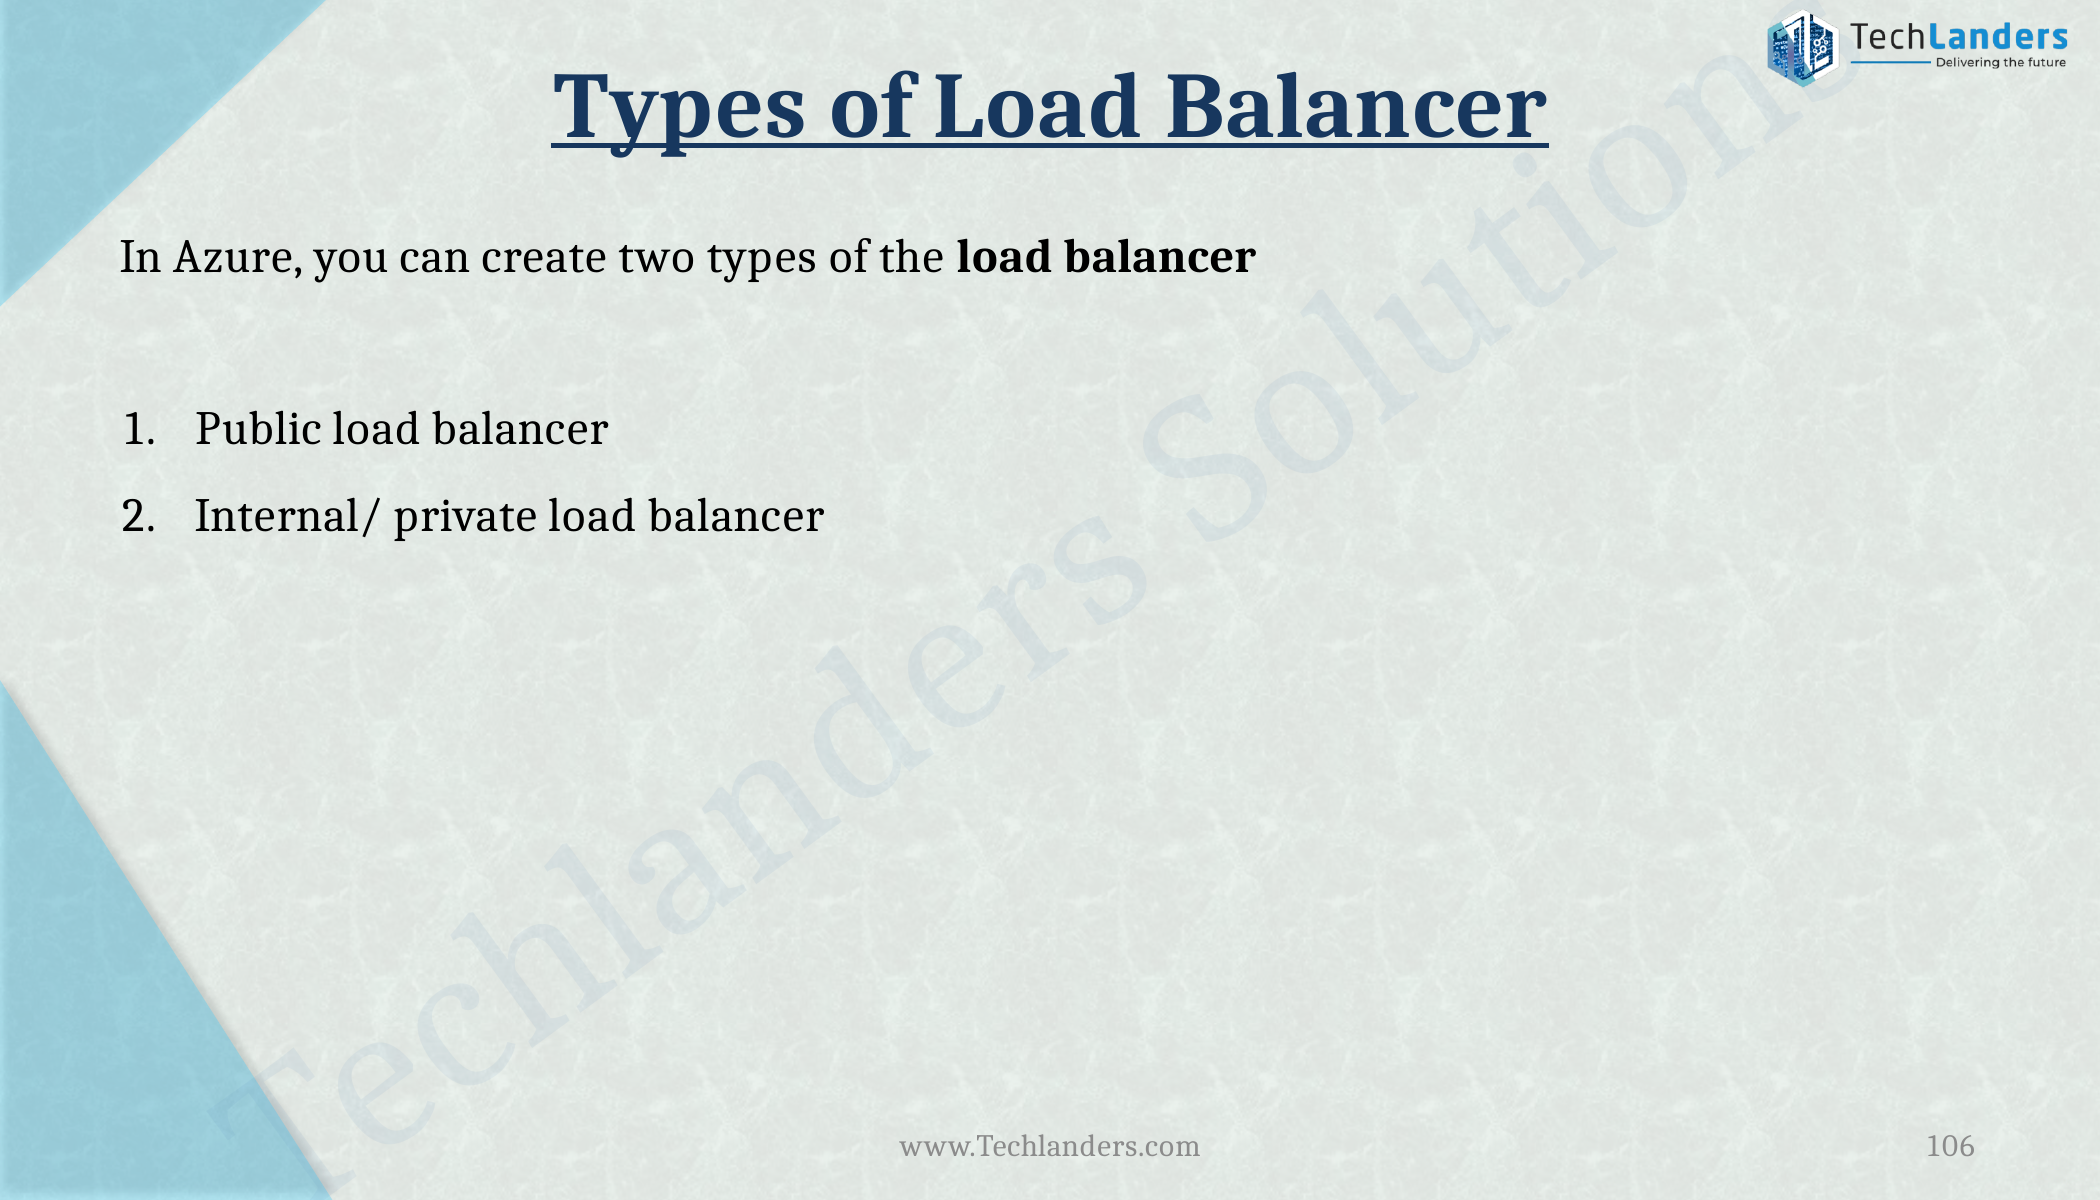

# Types of Load Balancer
In Azure, you can create two types of the load balancer

Public load balancer
Internal/ private load balancer

www.Techlanders.com
106